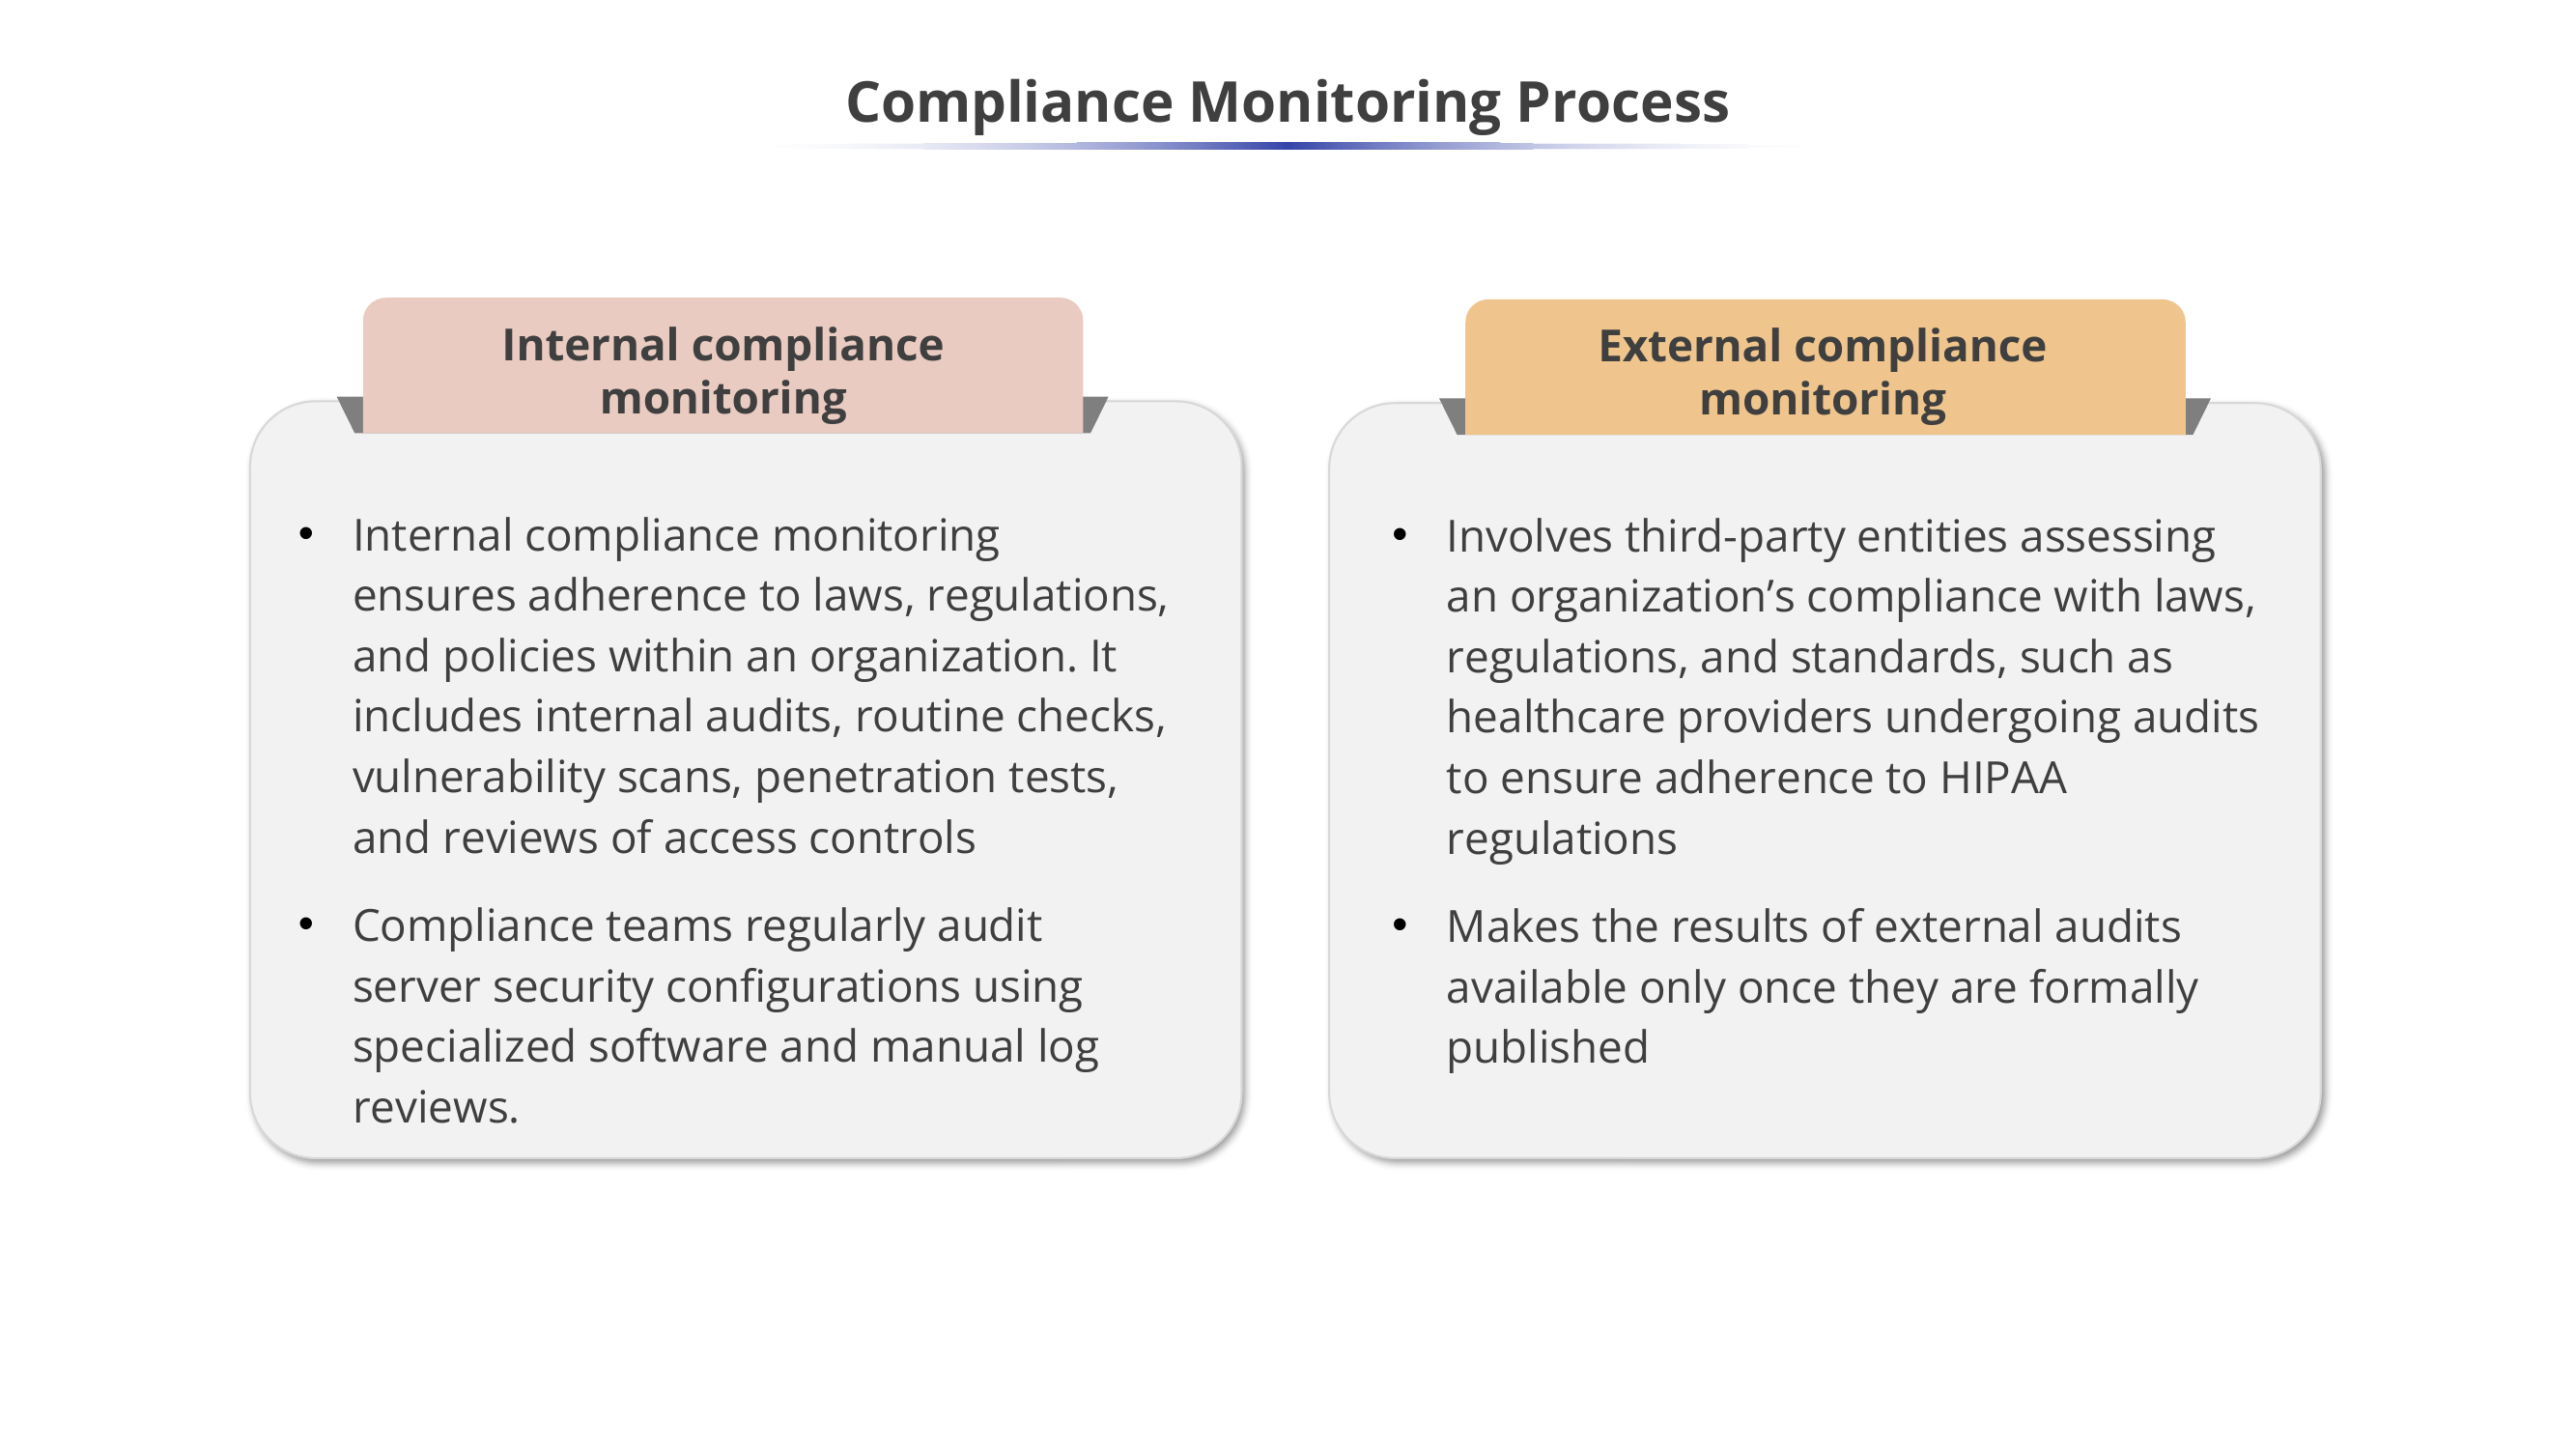

# Compliance Monitoring Process

Internal compliance monitoring

External compliance monitoring

Involves third-party entities assessing an organization’s compliance with laws, regulations, and standards, such as healthcare providers undergoing audits to ensure adherence to HIPAA regulations

Makes the results of external audits available only once they are formally published
Internal compliance monitoring ensures adherence to laws, regulations, and policies within an organization. It includes internal audits, routine checks, vulnerability scans, penetration tests, and reviews of access controls

Compliance teams regularly audit server security configurations using specialized software and manual log reviews.